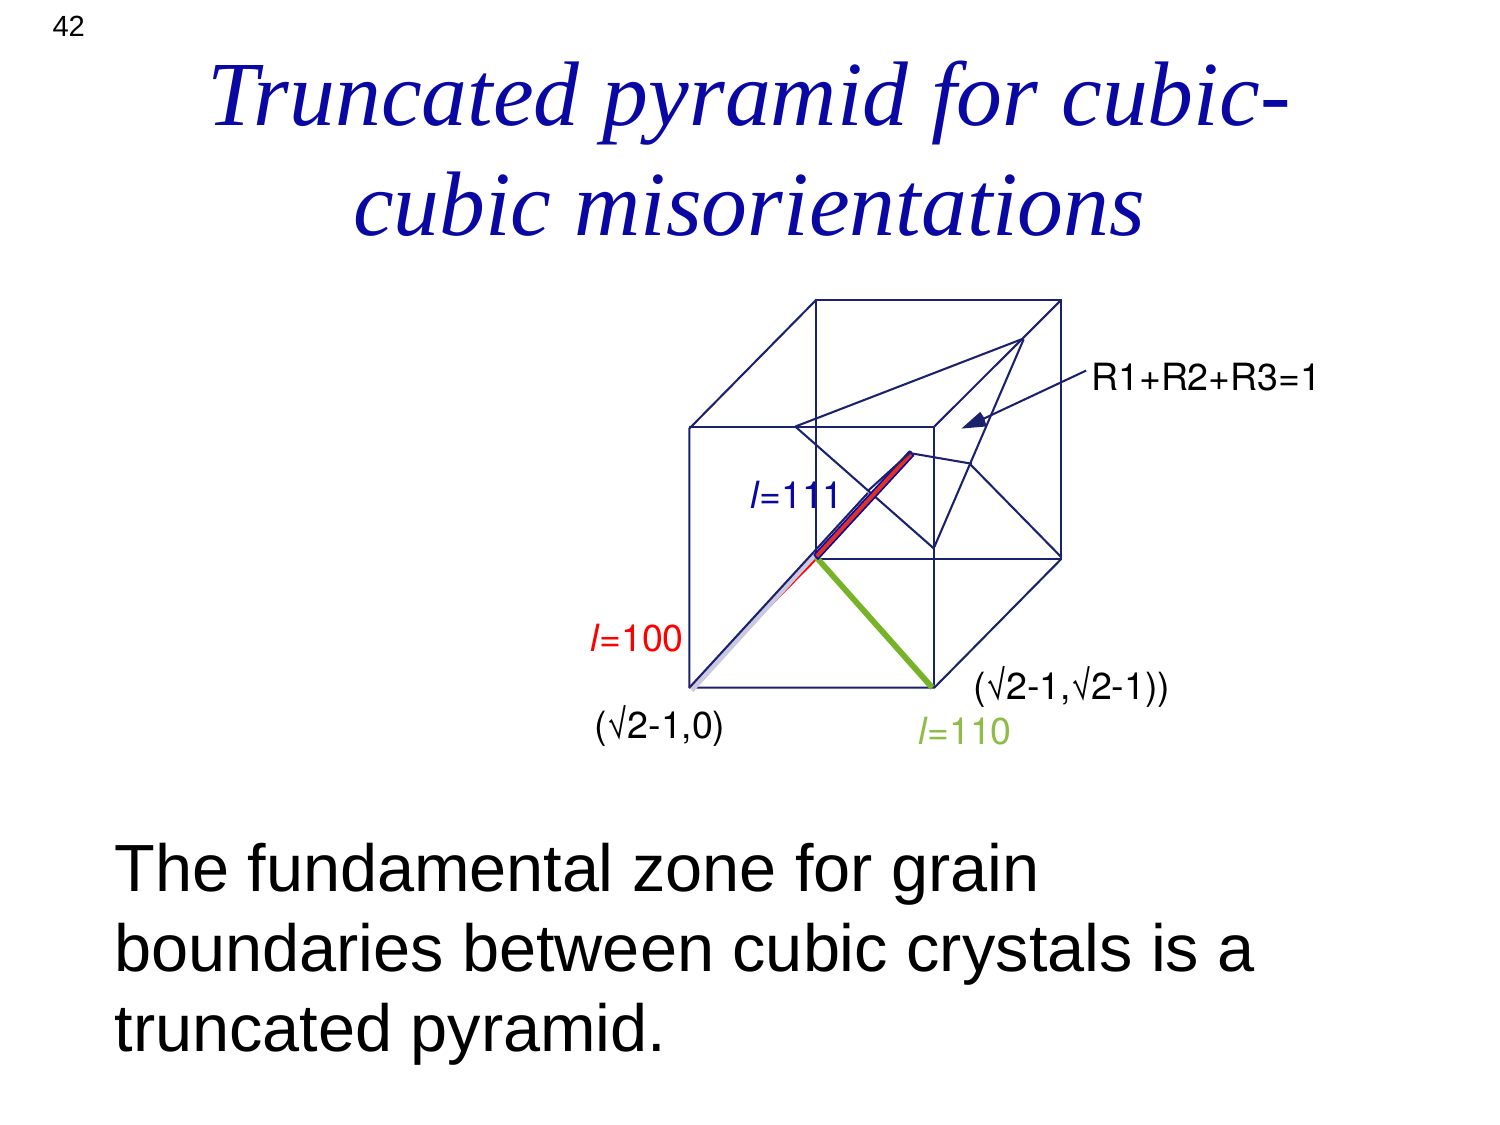

42
# Truncated pyramid for cubic-cubic misorientations

R1+R2+R3=1

l
=111

l
=100
(√2-1,√2-1))
(√2-1,0)
l
=110
The fundamental zone for grain boundaries between cubic crystals is a  truncated pyramid.